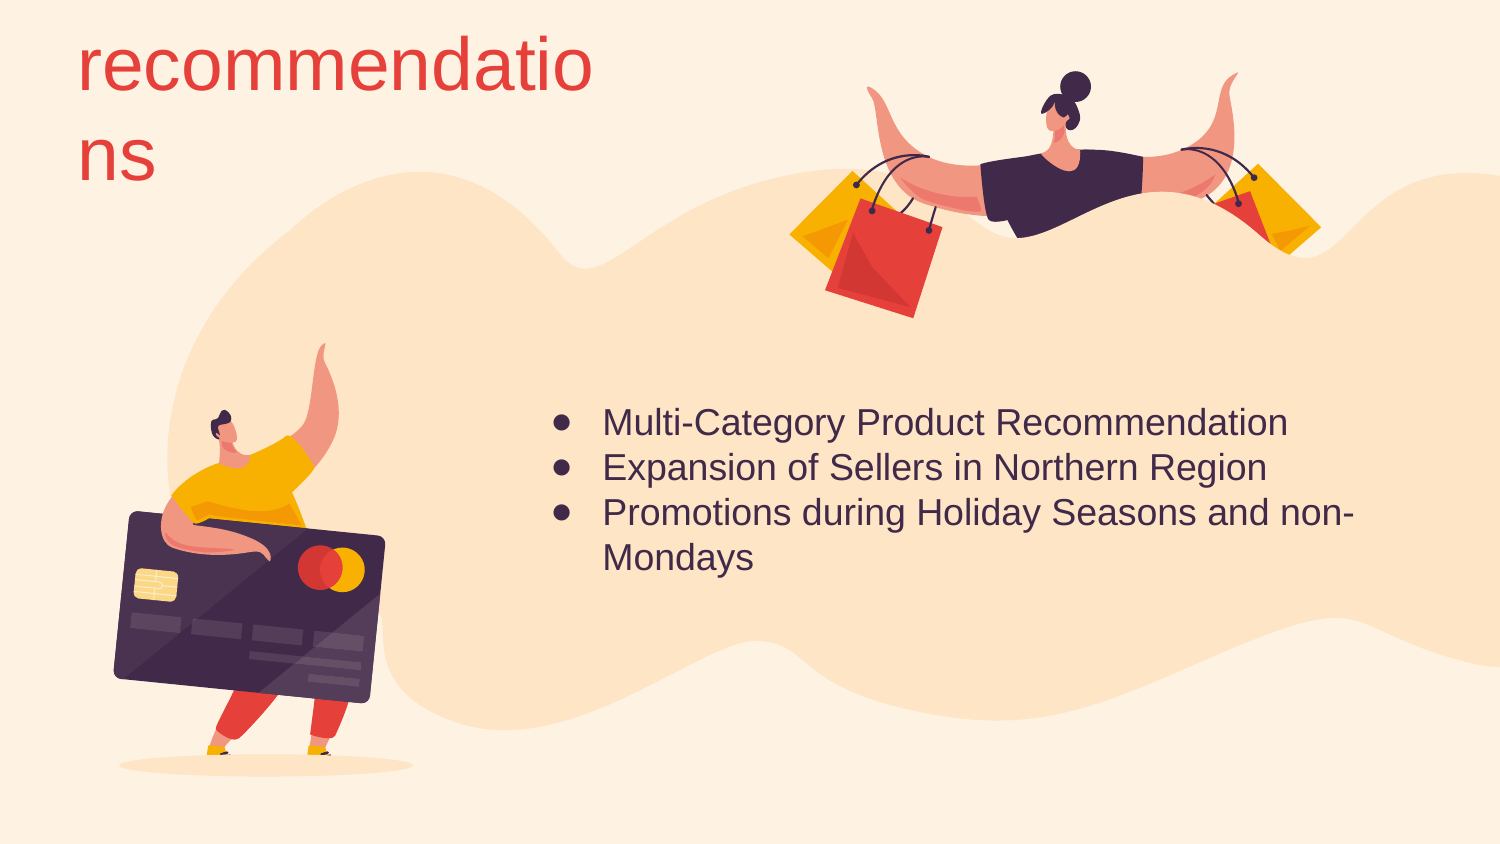

recommendations

Multi-Category Product Recommendation
Expansion of Sellers in Northern Region
Promotions during Holiday Seasons and non-Mondays